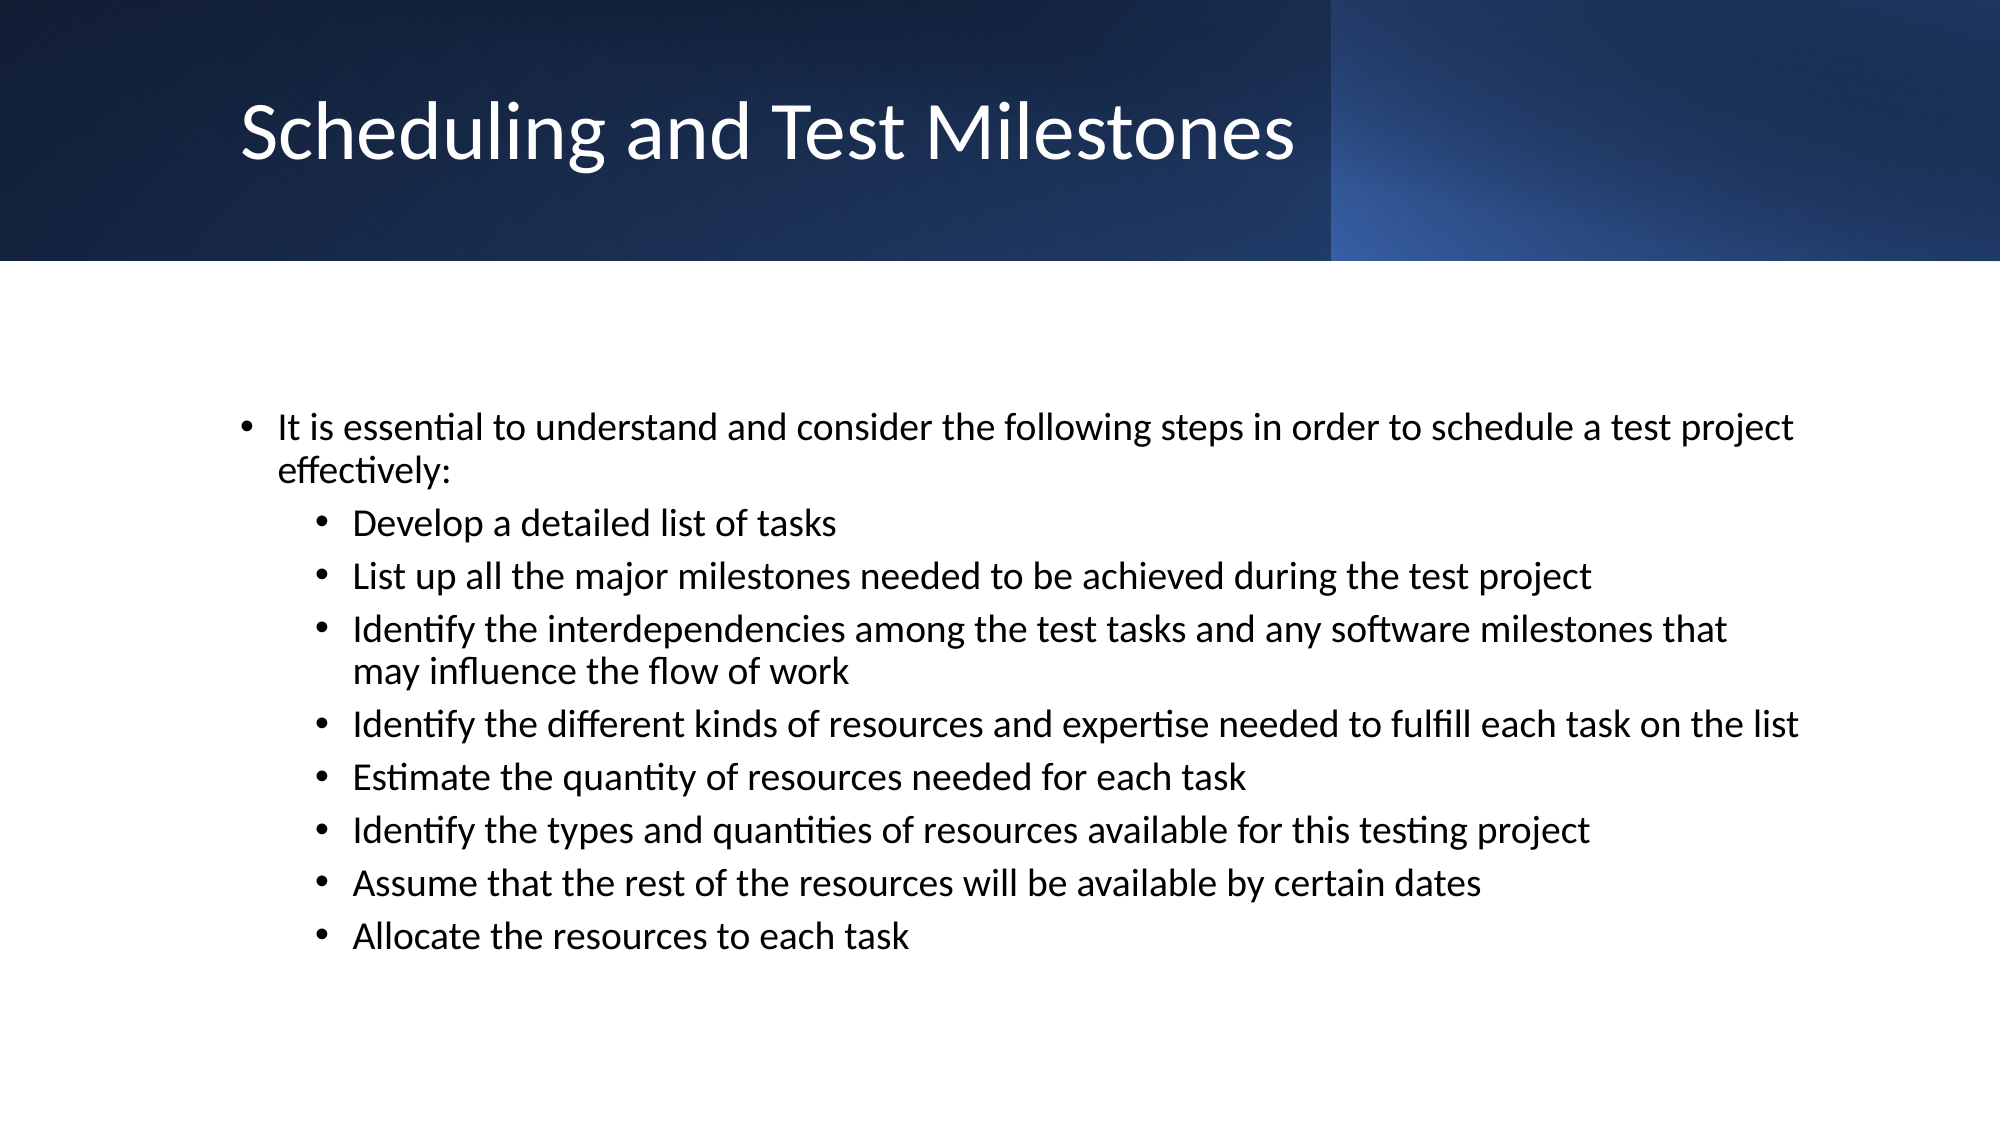

Scheduling and Test Milestones
It is essential to understand and consider the following steps in order to schedule a test project effectively:
Develop a detailed list of tasks
List up all the major milestones needed to be achieved during the test project
Identify the interdependencies among the test tasks and any software milestones that may influence the flow of work
Identify the different kinds of resources and expertise needed to fulfill each task on the list
Estimate the quantity of resources needed for each task
Identify the types and quantities of resources available for this testing project
Assume that the rest of the resources will be available by certain dates
Allocate the resources to each task
28